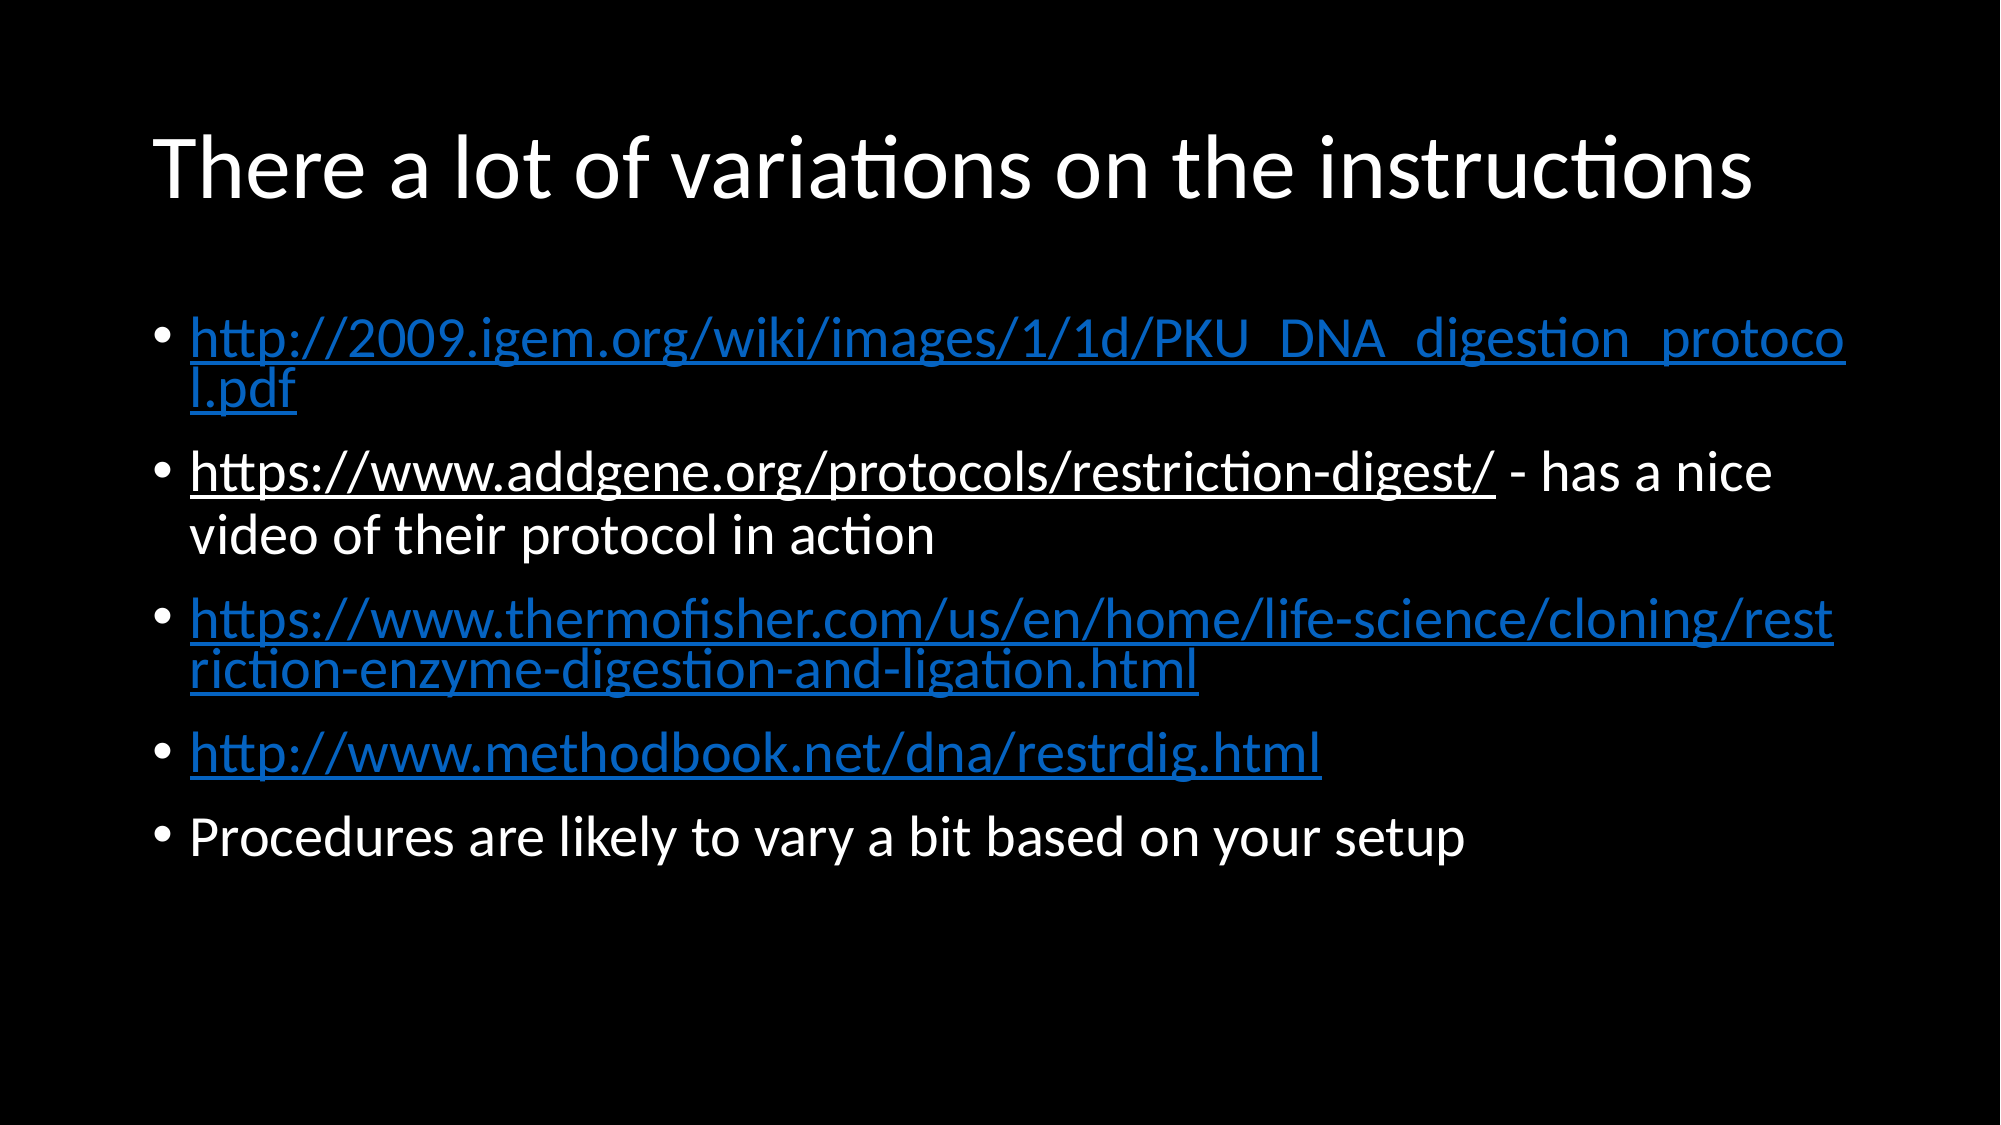

# There a lot of variations on the instructions
http://2009.igem.org/wiki/images/1/1d/PKU_DNA_digestion_protocol.pdf
https://www.addgene.org/protocols/restriction-digest/ - has a nice video of their protocol in action
https://www.thermofisher.com/us/en/home/life-science/cloning/restriction-enzyme-digestion-and-ligation.html
http://www.methodbook.net/dna/restrdig.html
Procedures are likely to vary a bit based on your setup